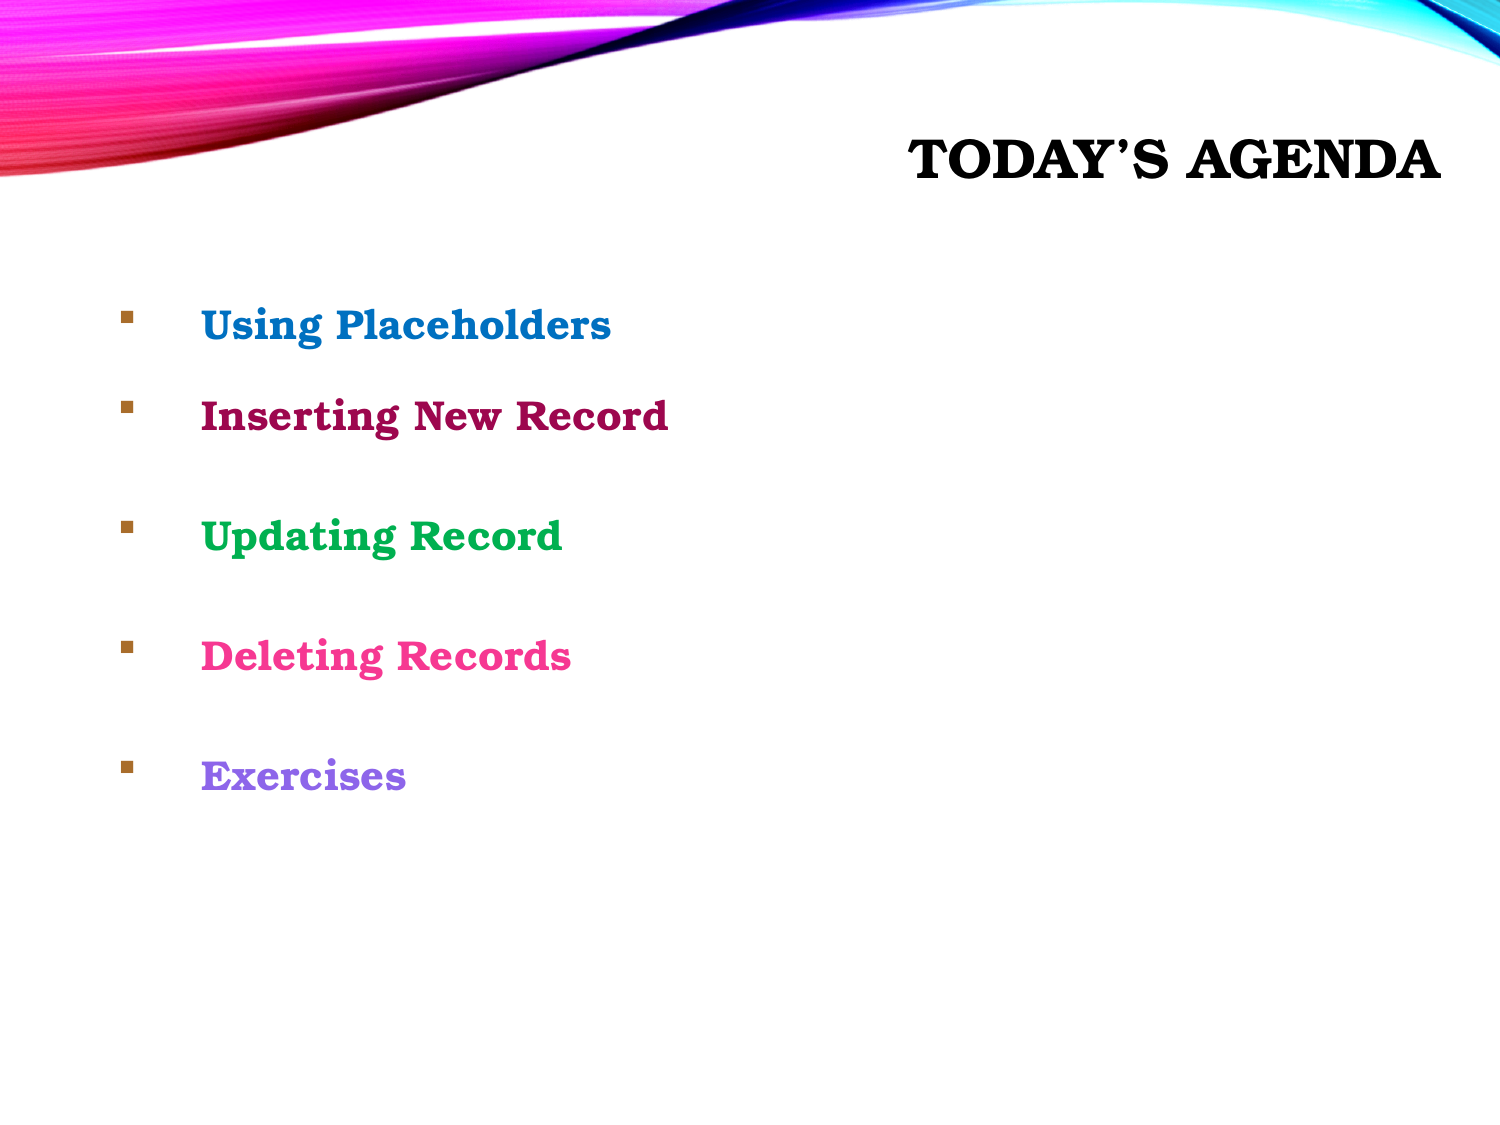

# Today’s Agenda

Using Placeholders

Inserting New Record

Updating Record

Deleting Records

Exercises